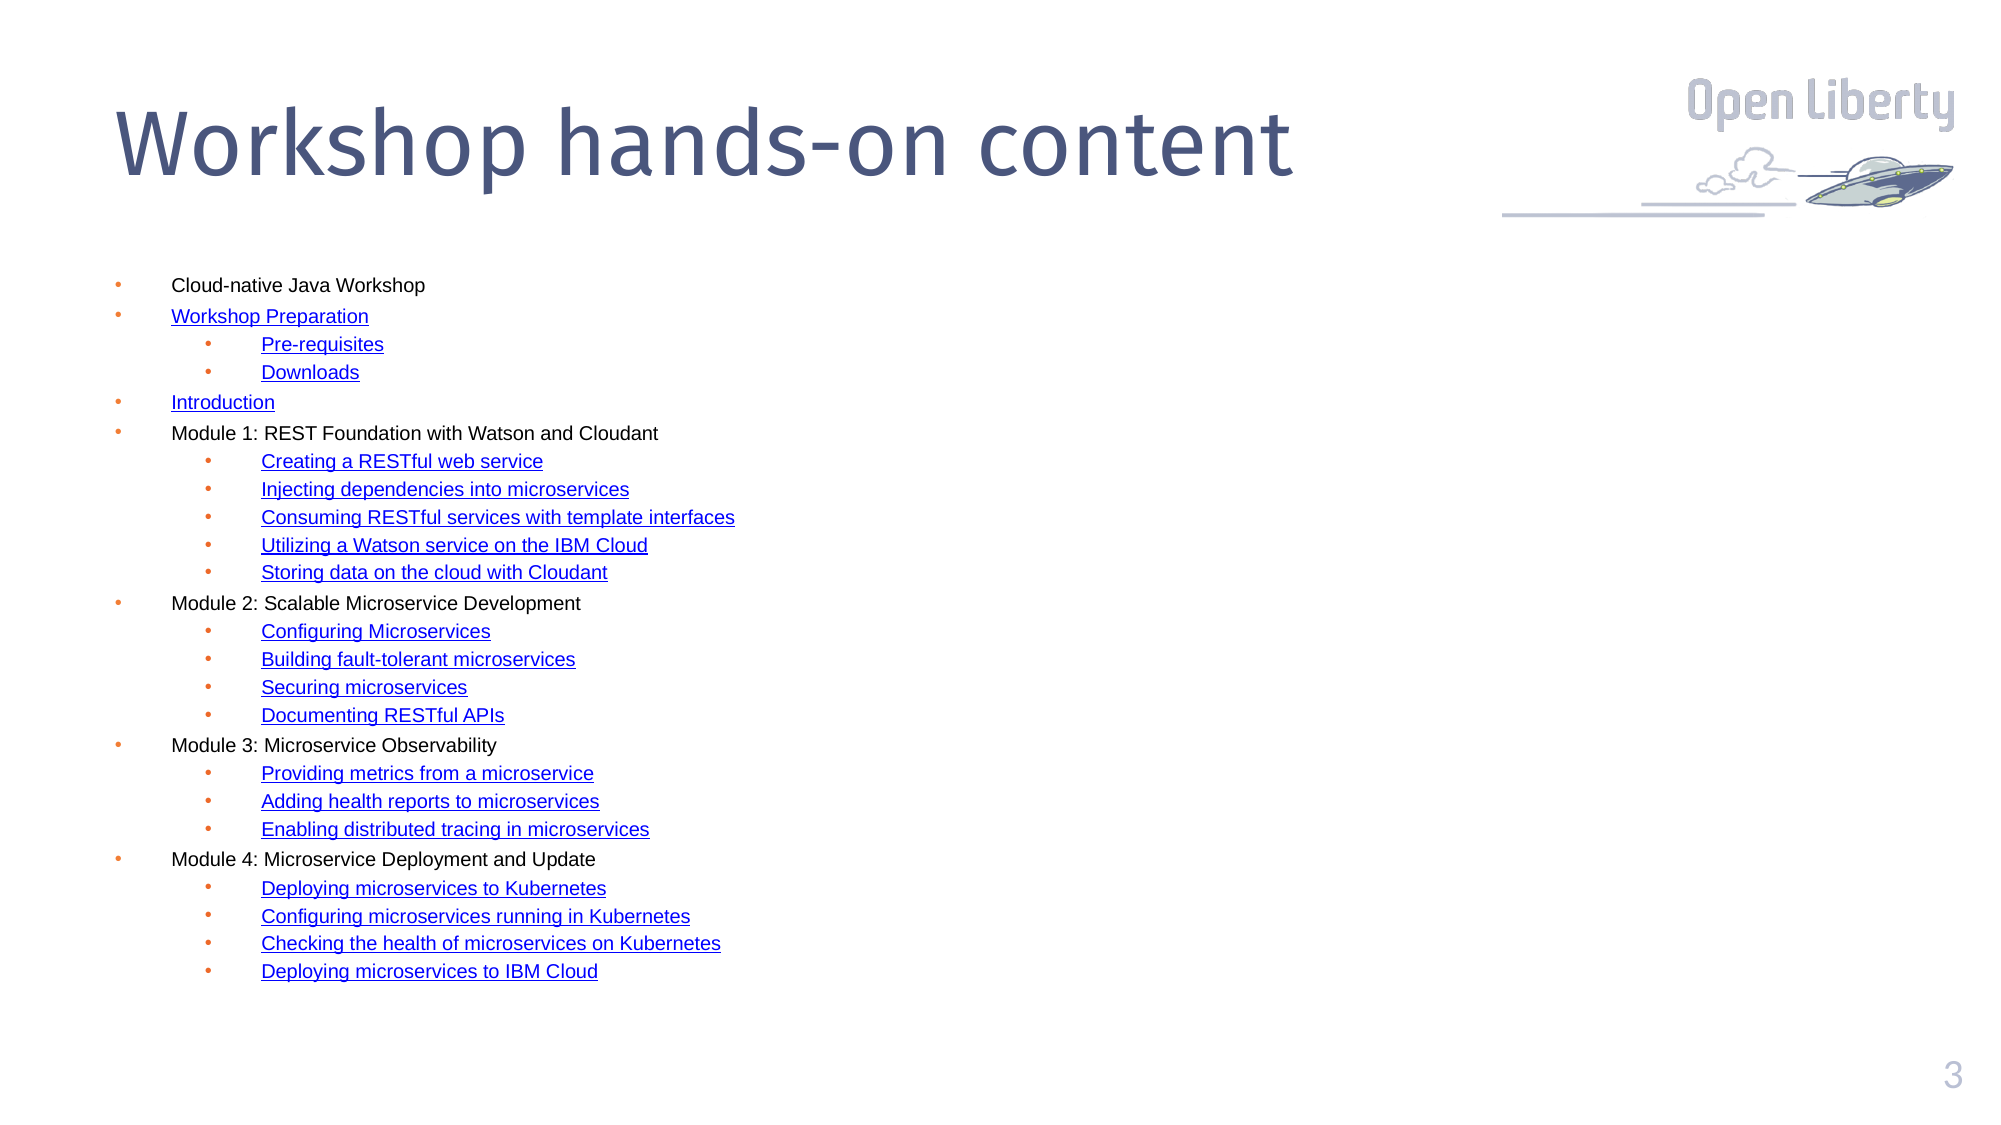

# Workshop hands-on content
Cloud-native Java Workshop
Workshop Preparation
Pre-requisites
Downloads
Introduction
Module 1: REST Foundation with Watson and Cloudant
Creating a RESTful web service
Injecting dependencies into microservices
Consuming RESTful services with template interfaces
Utilizing a Watson service on the IBM Cloud
Storing data on the cloud with Cloudant
Module 2: Scalable Microservice Development
Configuring Microservices
Building fault-tolerant microservices
Securing microservices
Documenting RESTful APIs
Module 3: Microservice Observability
Providing metrics from a microservice
Adding health reports to microservices
Enabling distributed tracing in microservices
Module 4: Microservice Deployment and Update
Deploying microservices to Kubernetes
Configuring microservices running in Kubernetes
Checking the health of microservices on Kubernetes
Deploying microservices to IBM Cloud